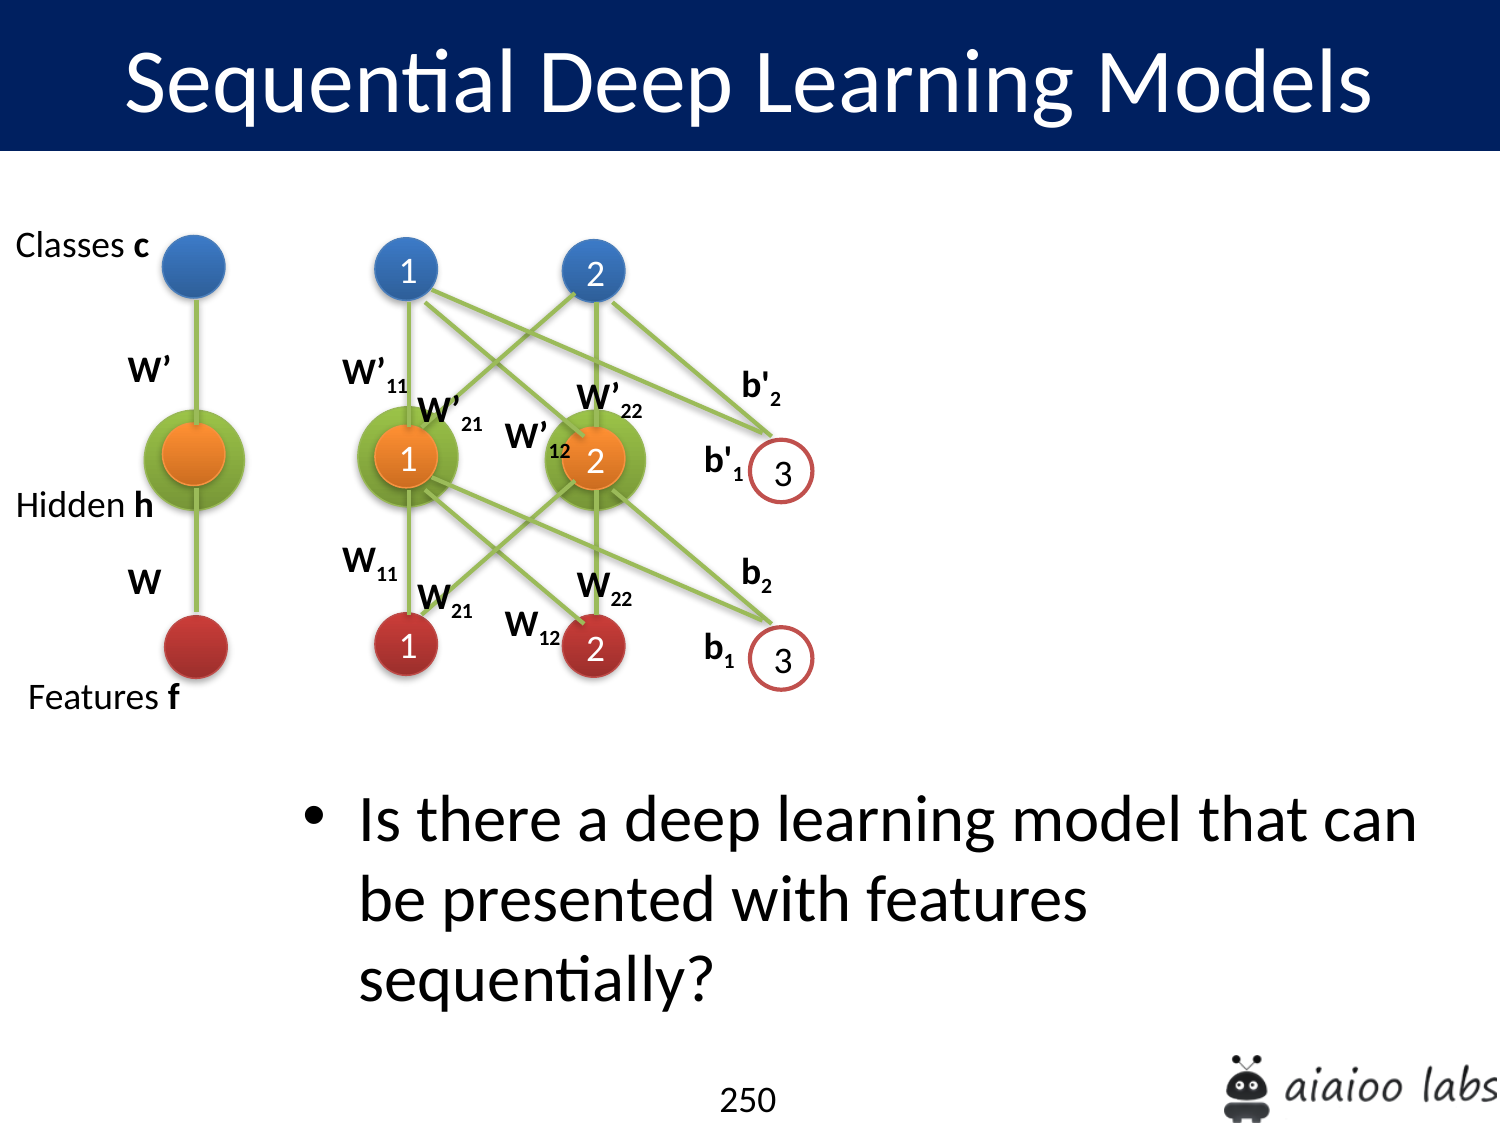

Sequential Deep Learning Models

Is there a deep learning model that can be presented with features sequentially?
Classes c

1
2
W’
W’11
b'2
W’22
W’21
W’12

1
2
b'1
3
Hidden h
W11
b2
W
W22
W21
W12
1
2
b1

3
Features f